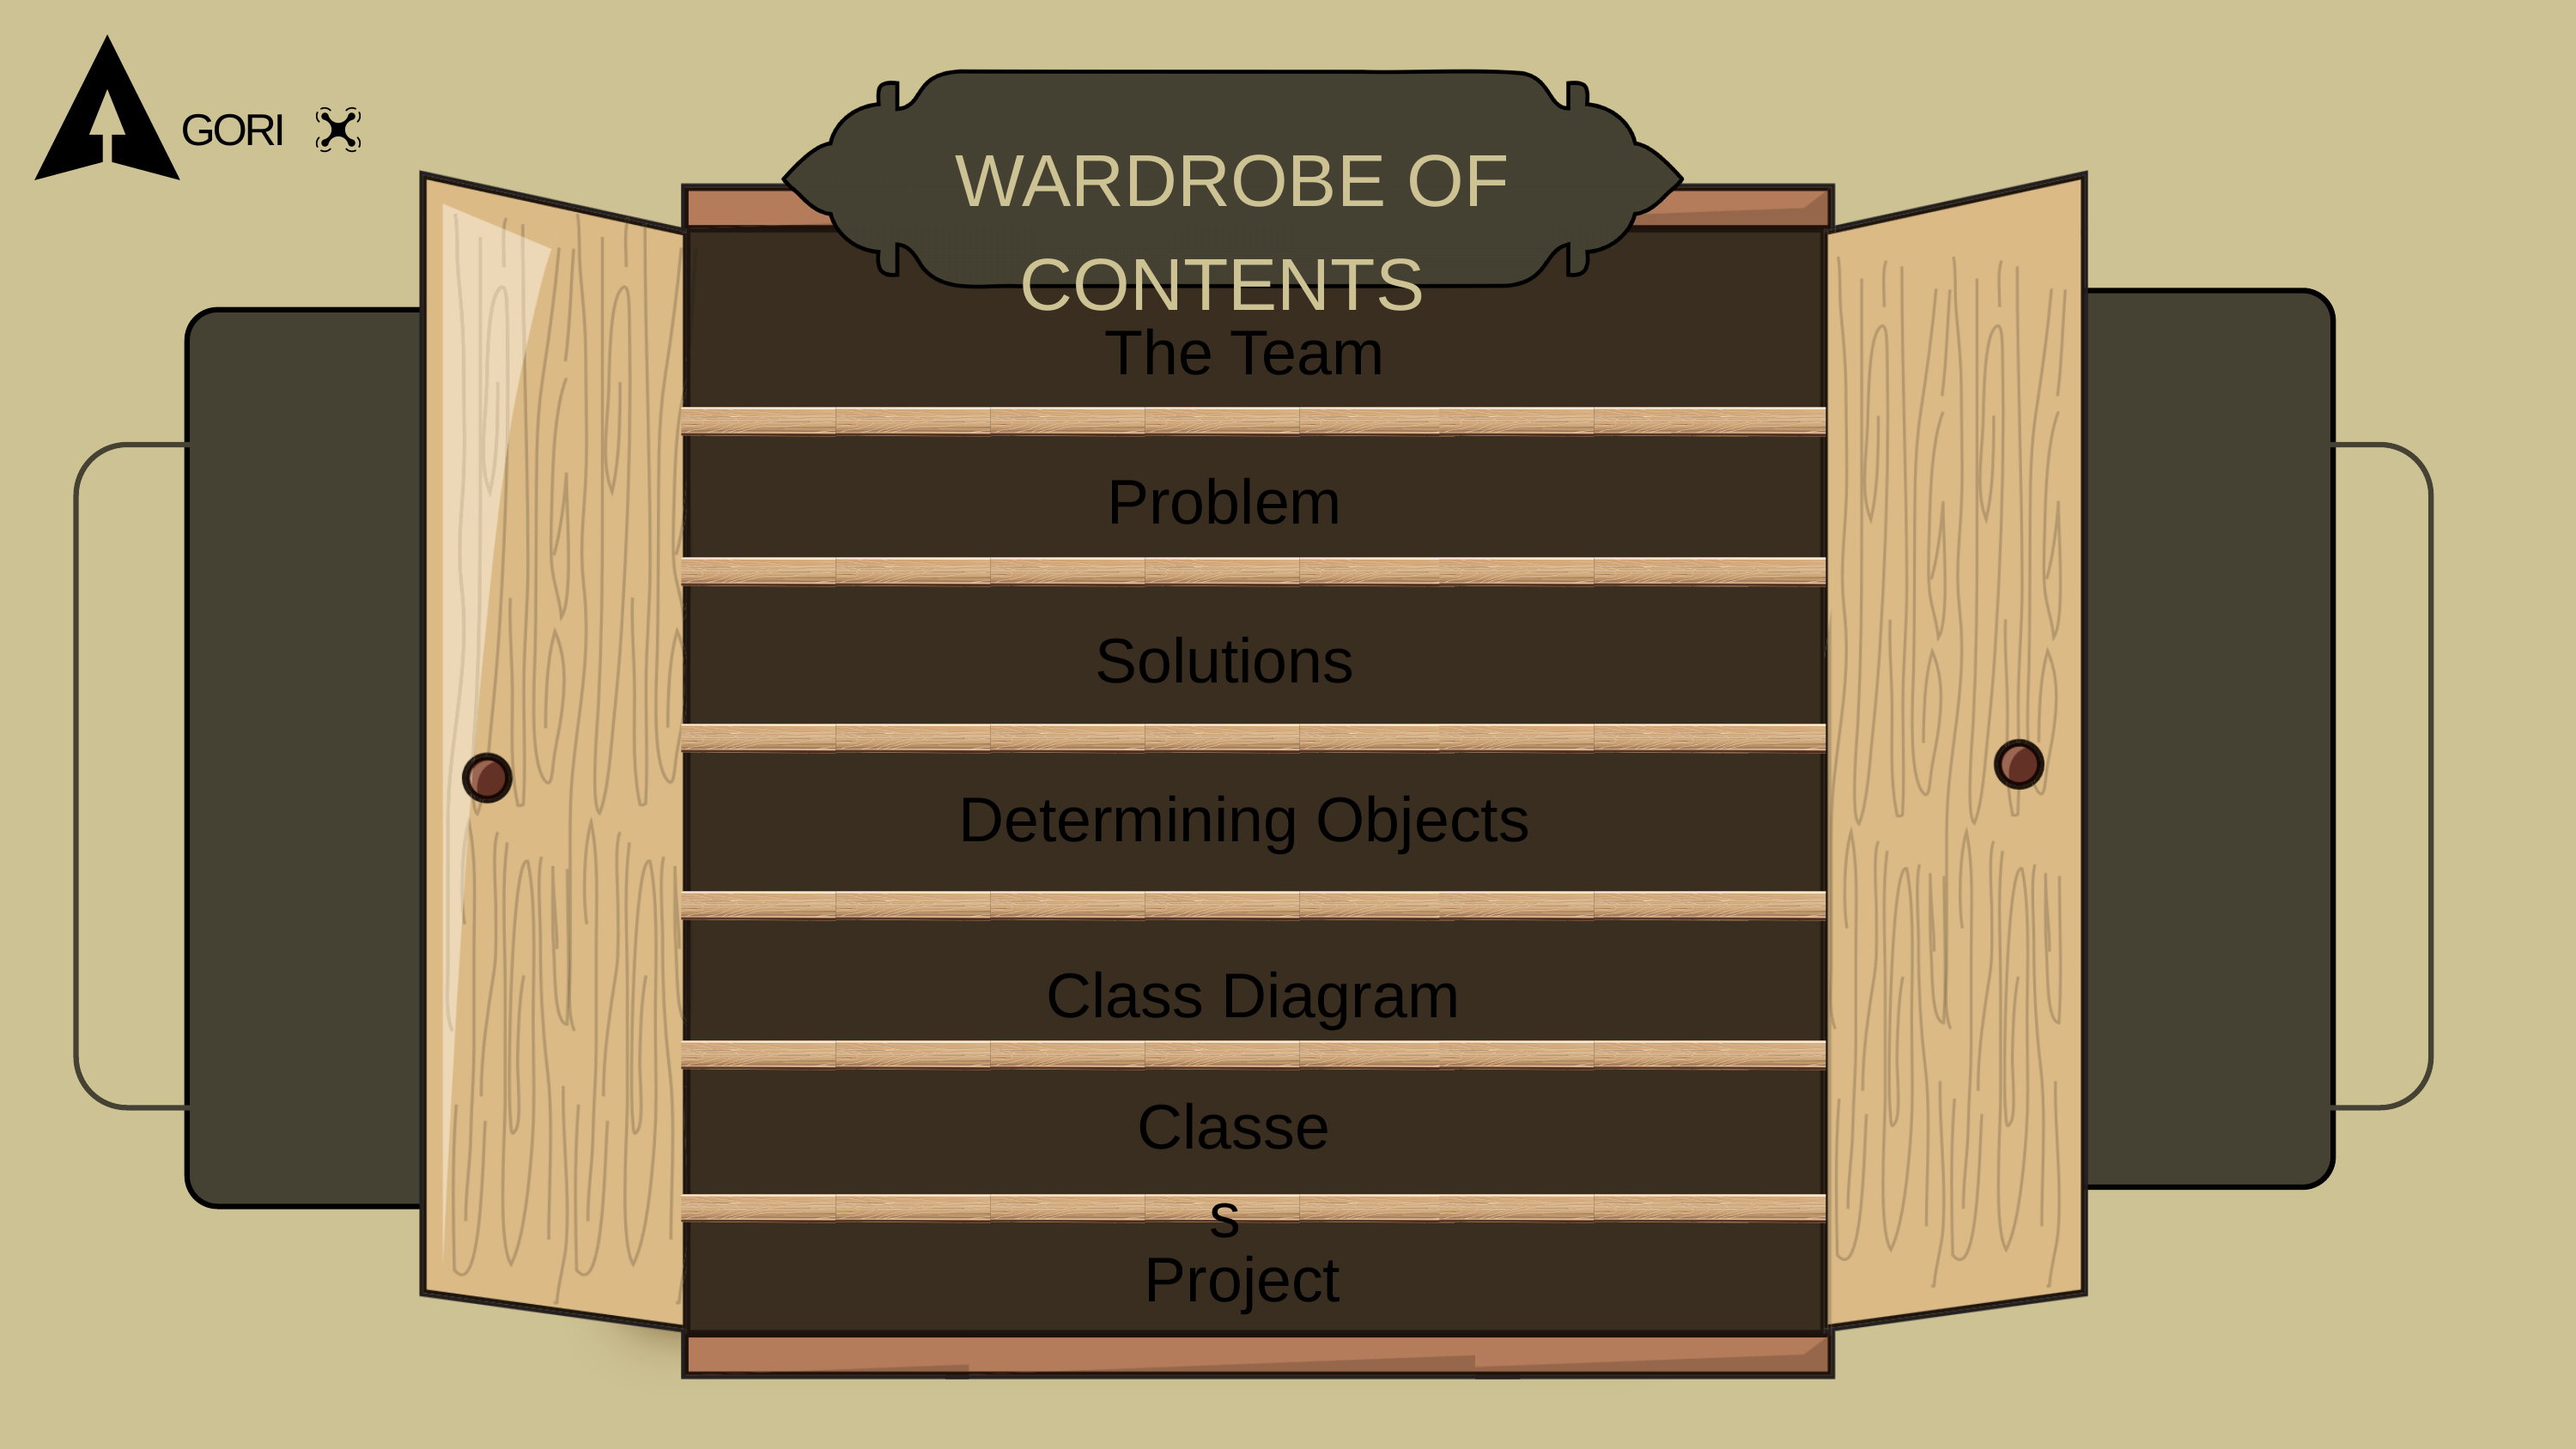

GORI

WARDROBE OF CONTENTS

The Team

Problem

Solutions

Determining Objects

Class Diagram

Classes

Project